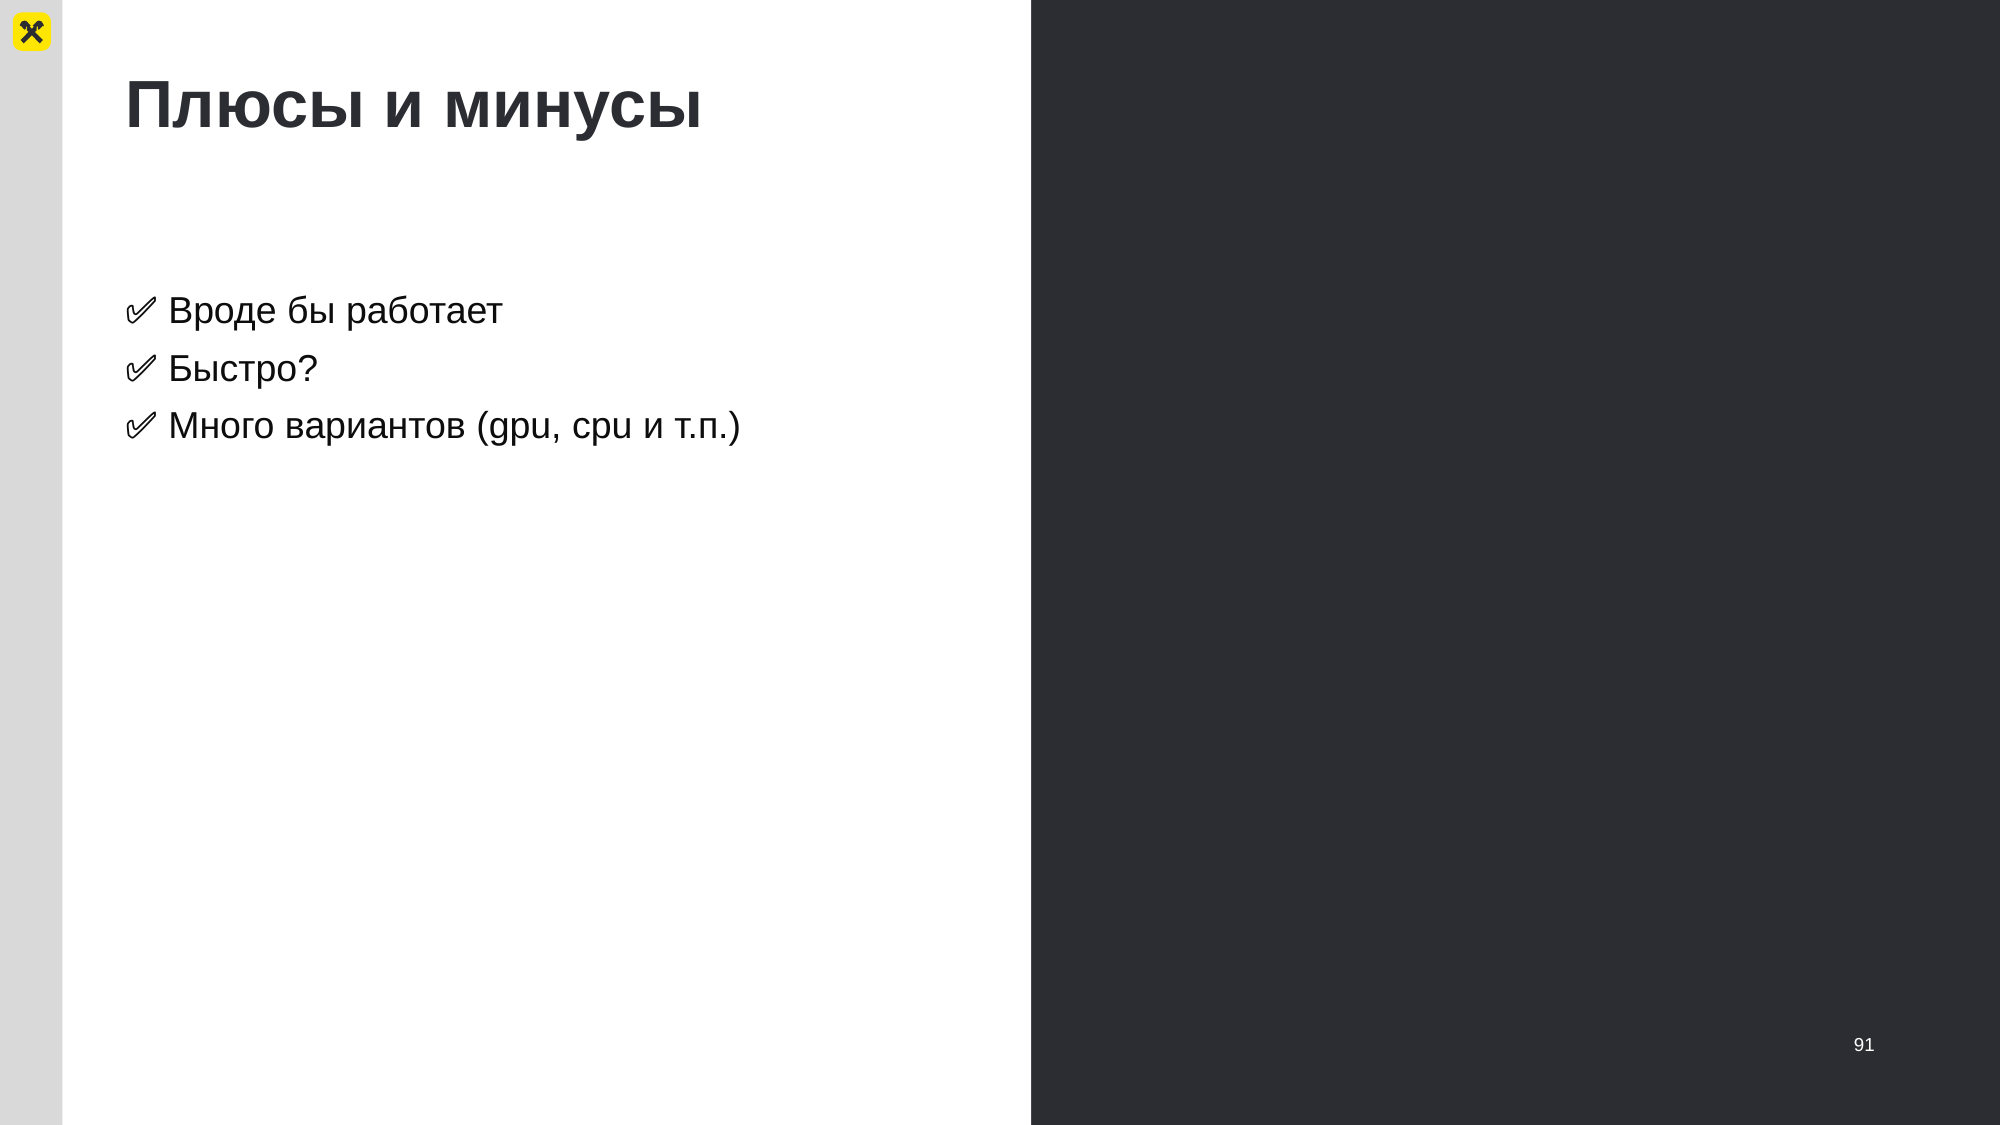

# Плюсы и минусы
✅ Вроде бы работает
✅ Быстро?
✅ Много вариантов (gpu, cpu и т.п.)
91